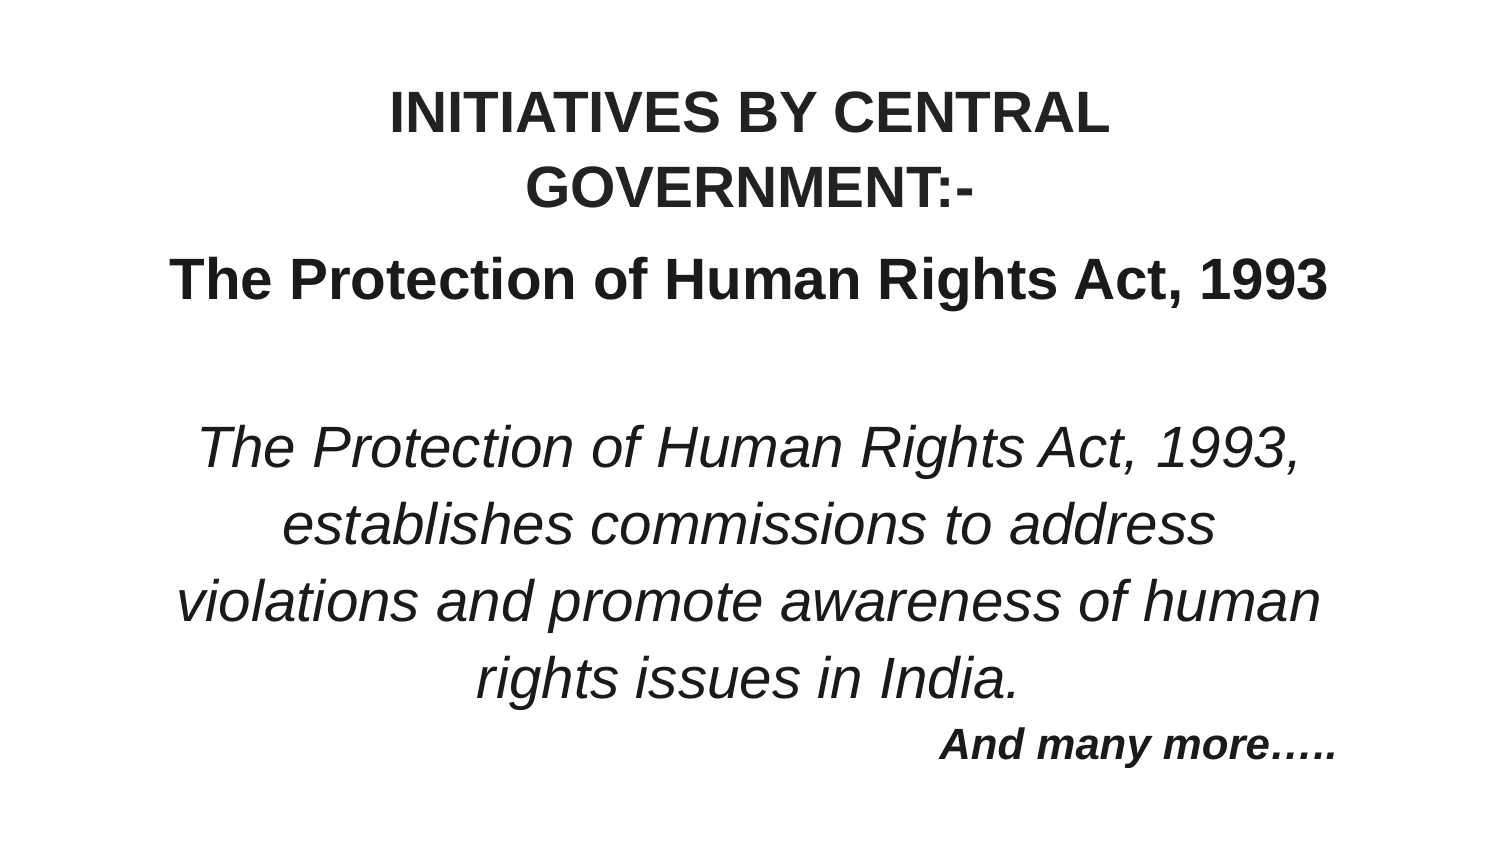

INITIATIVES BY CENTRAL GOVERNMENT:-
The Protection of Human Rights Act, 1993

The Protection of Human Rights Act, 1993, establishes commissions to address violations and promote awareness of human rights issues in India.
And many more…..